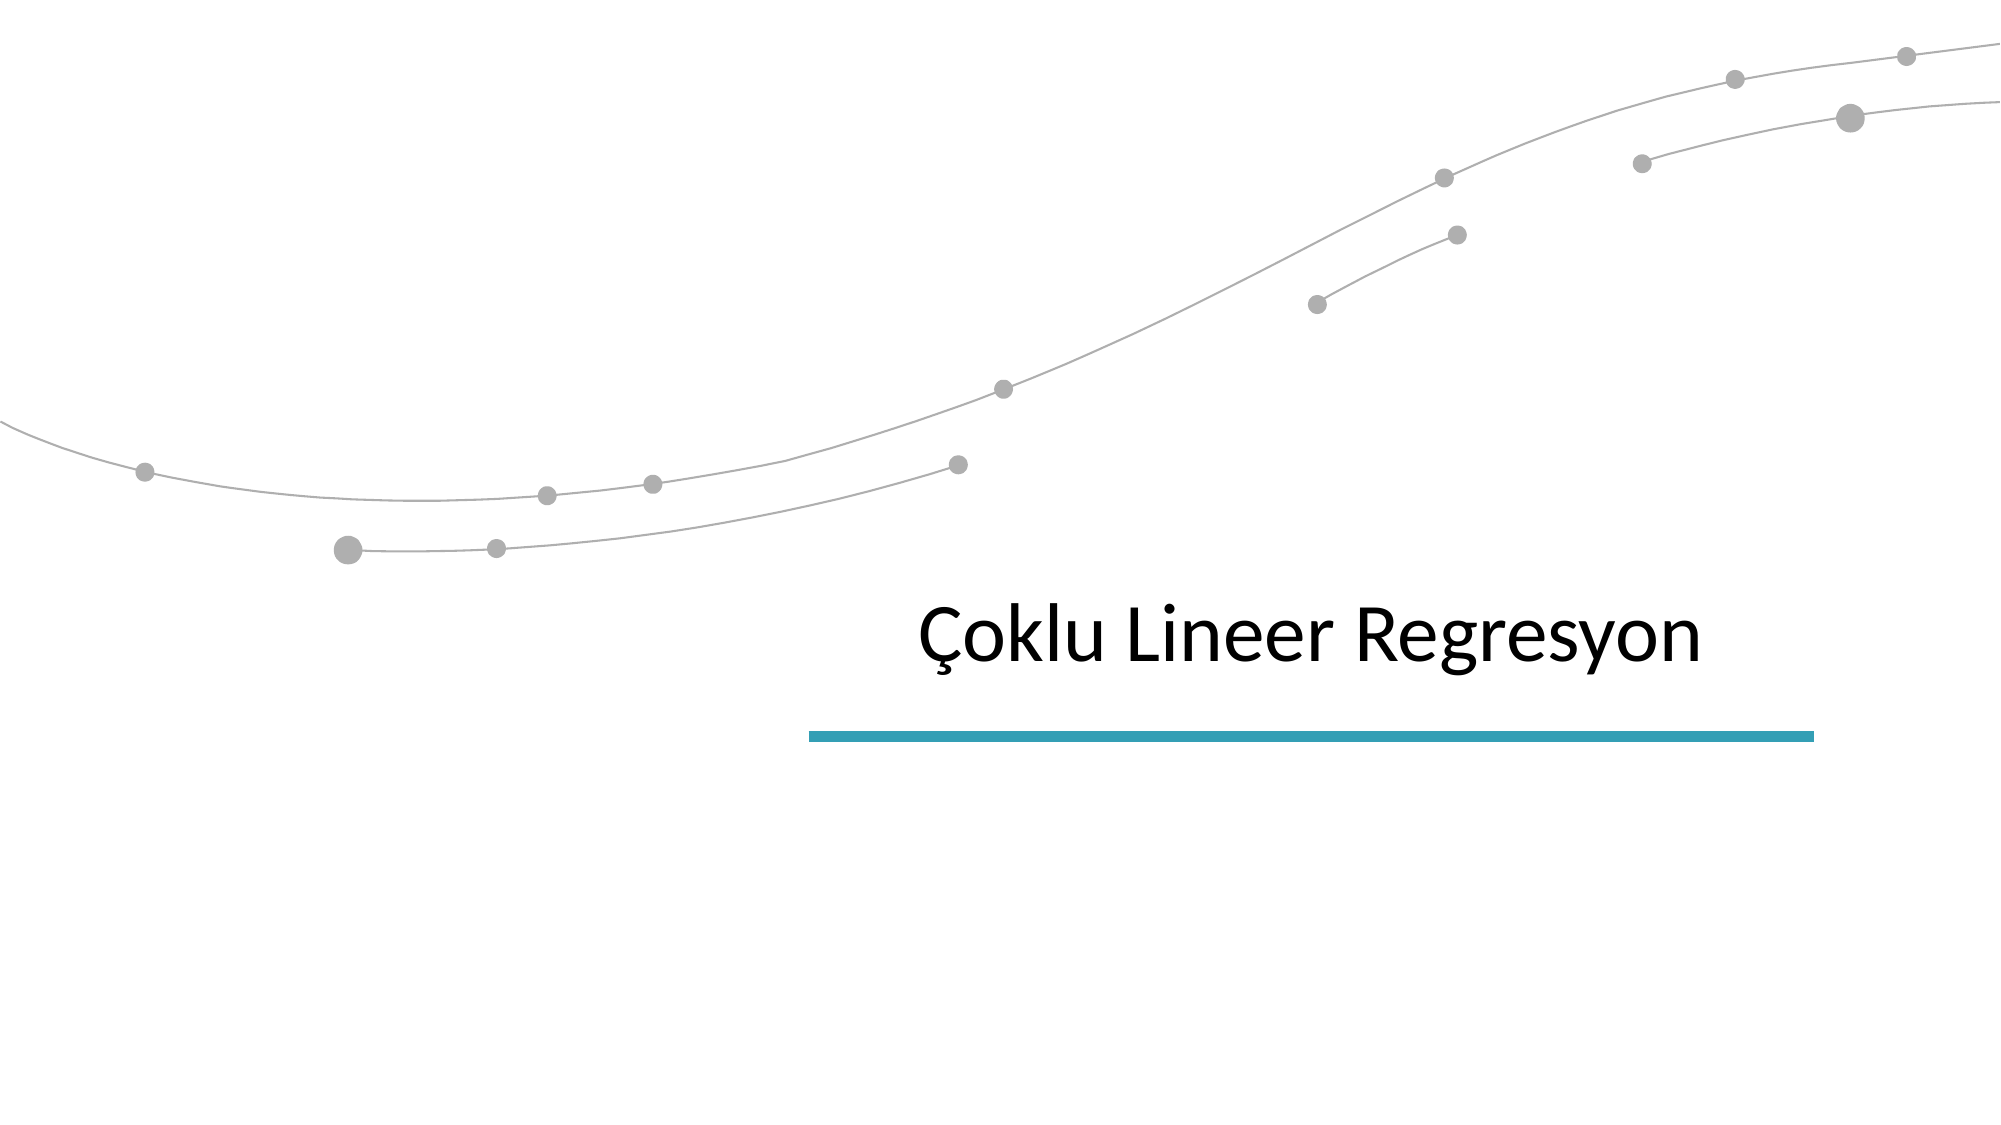

| Çoklu Lineer Regresyon |
| --- |